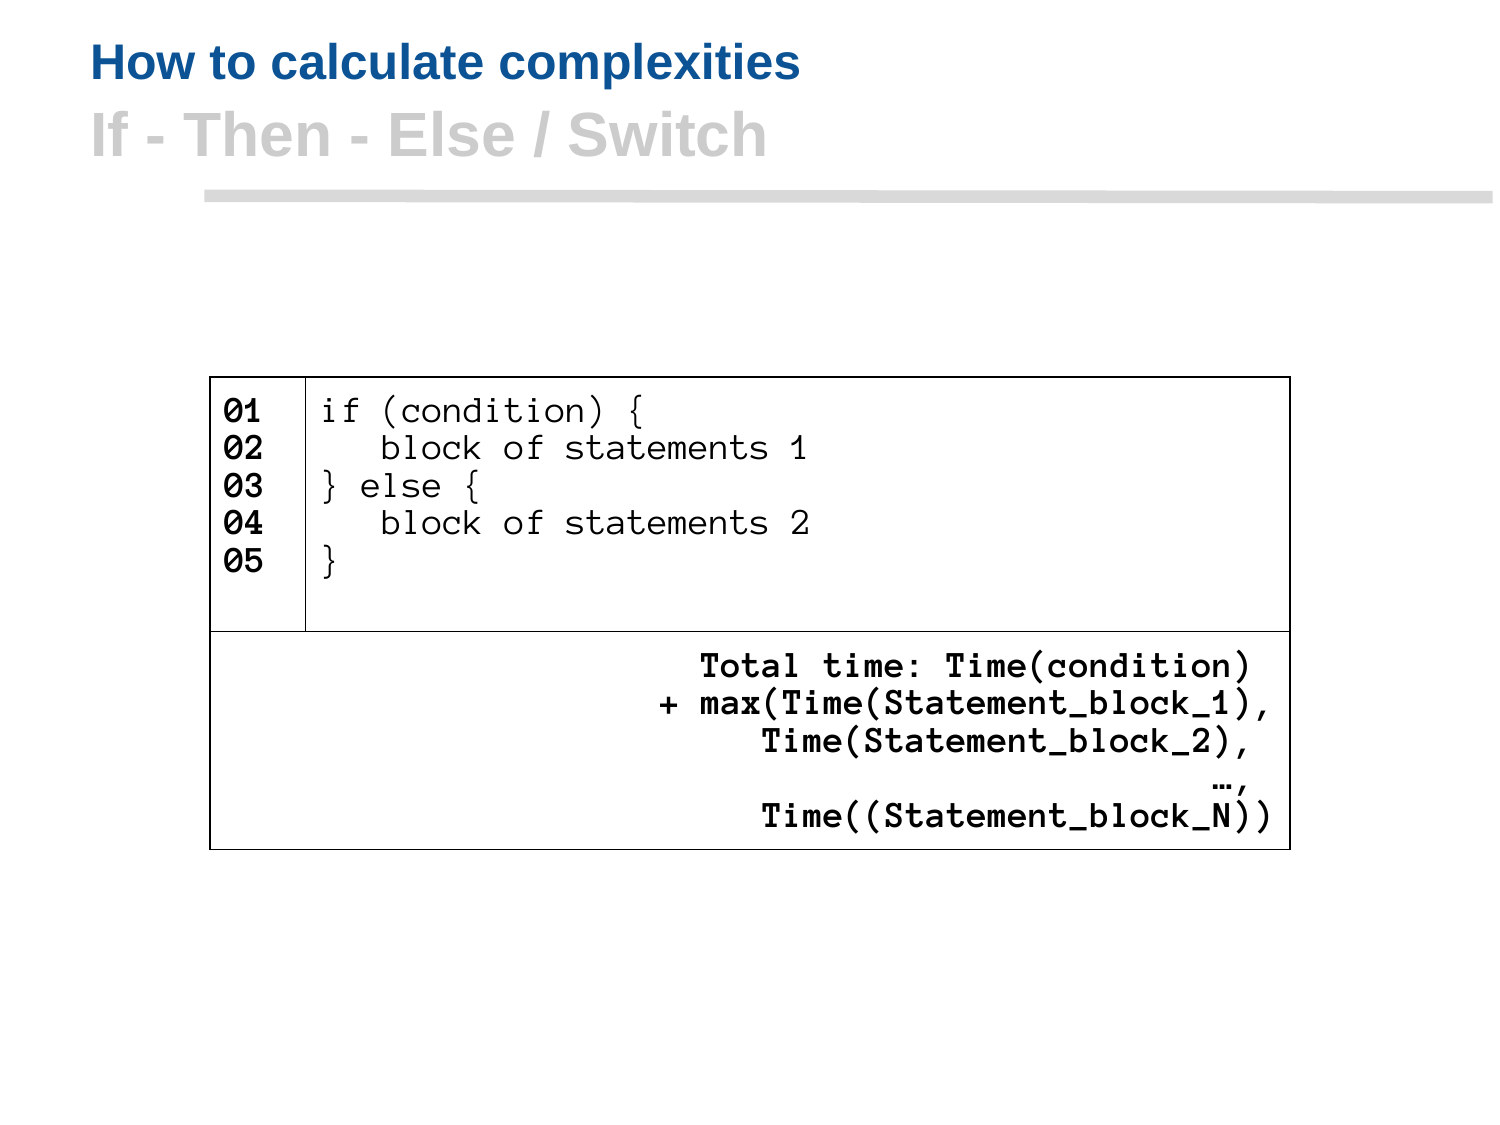

# How to calculate complexities If - Then - Else / Switch
| 01 02 03 04 05 | if (condition) { block of statements 1 } else { block of statements 2 } |
| --- | --- |
| Total time: Time(condition) + max(Time(Statement\_block\_1), Time(Statement\_block\_2), …, Time((Statement\_block\_N)) |  |